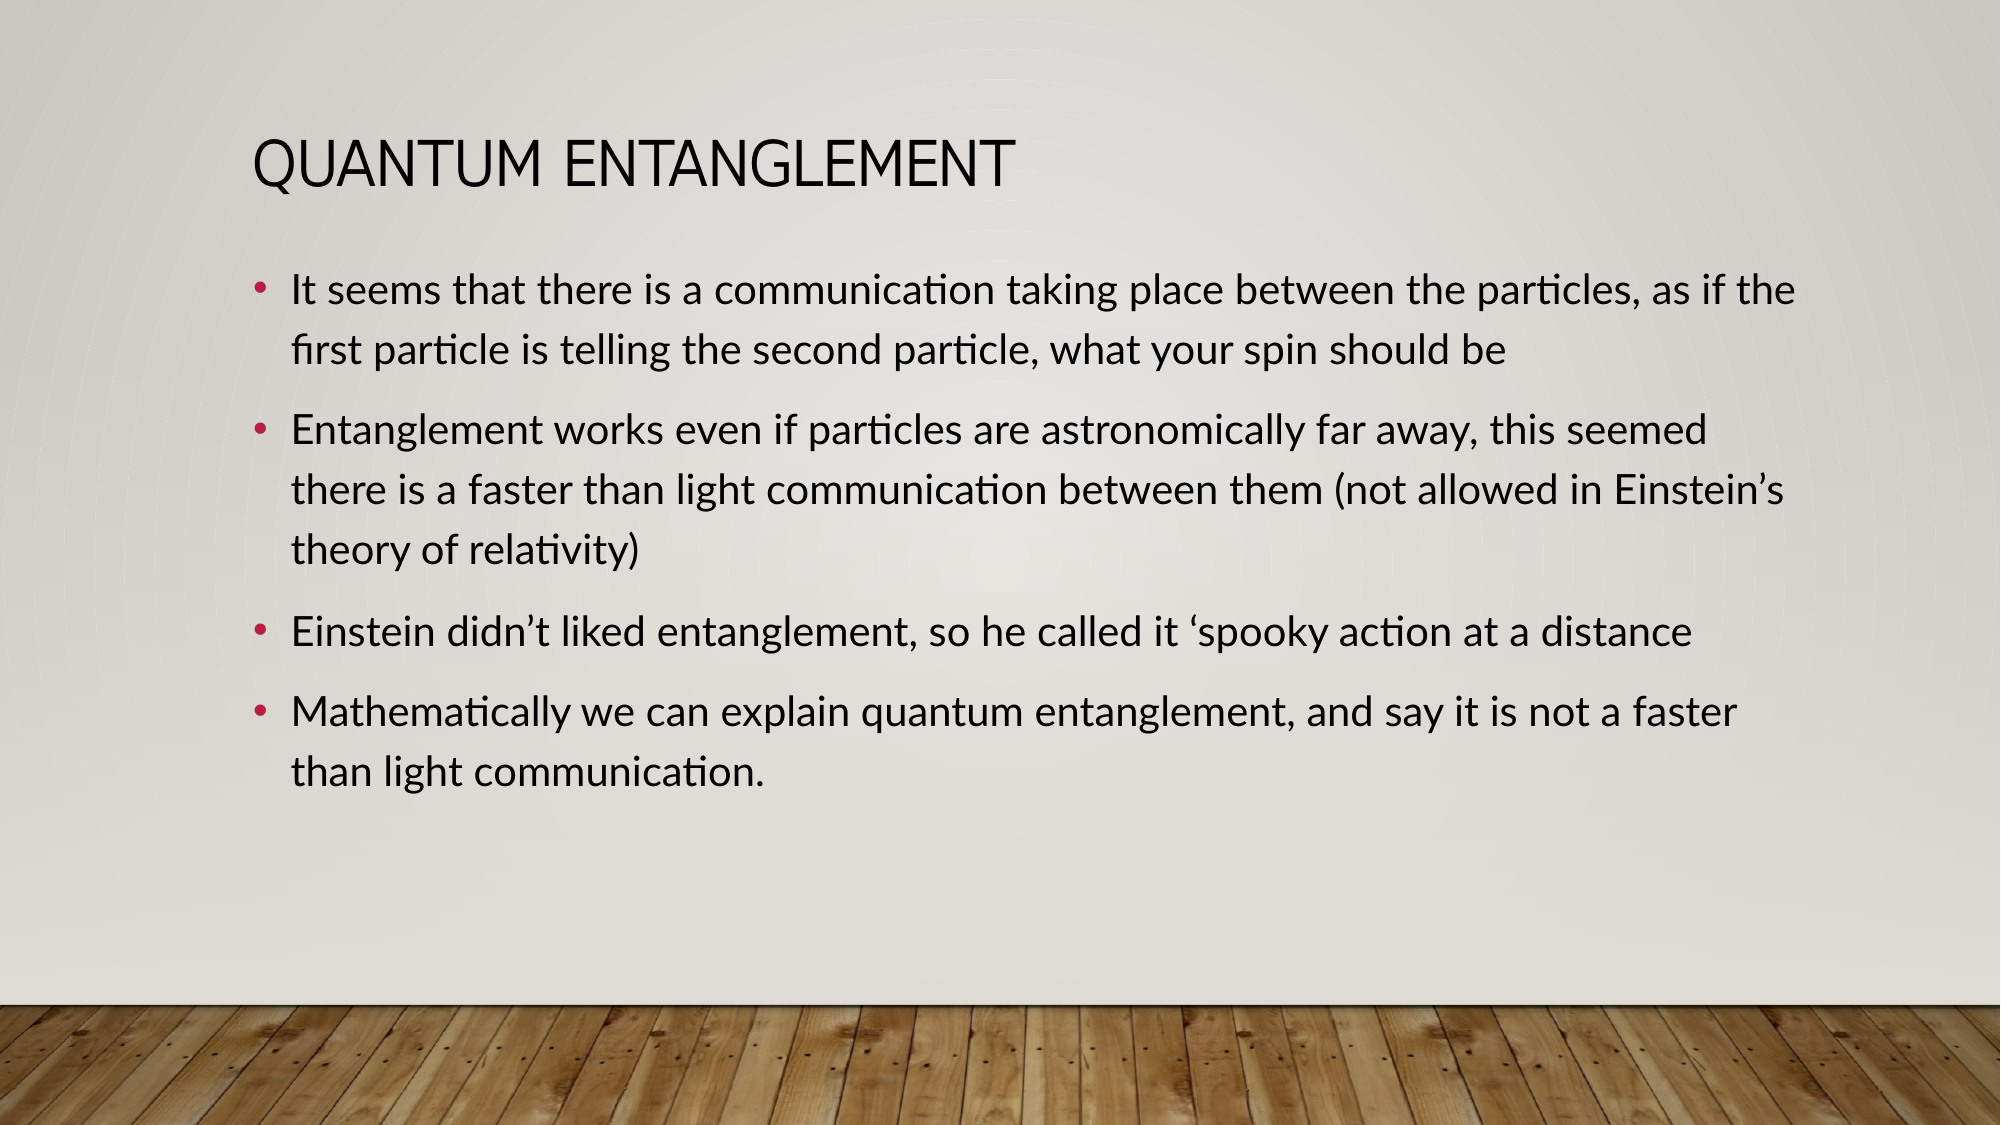

# Quantum entanglement
It seems that there is a communication taking place between the particles, as if the first particle is telling the second particle, what your spin should be
Entanglement works even if particles are astronomically far away, this seemed there is a faster than light communication between them (not allowed in Einstein’s theory of relativity)
Einstein didn’t liked entanglement, so he called it ‘spooky action at a distance
Mathematically we can explain quantum entanglement, and say it is not a faster than light communication.